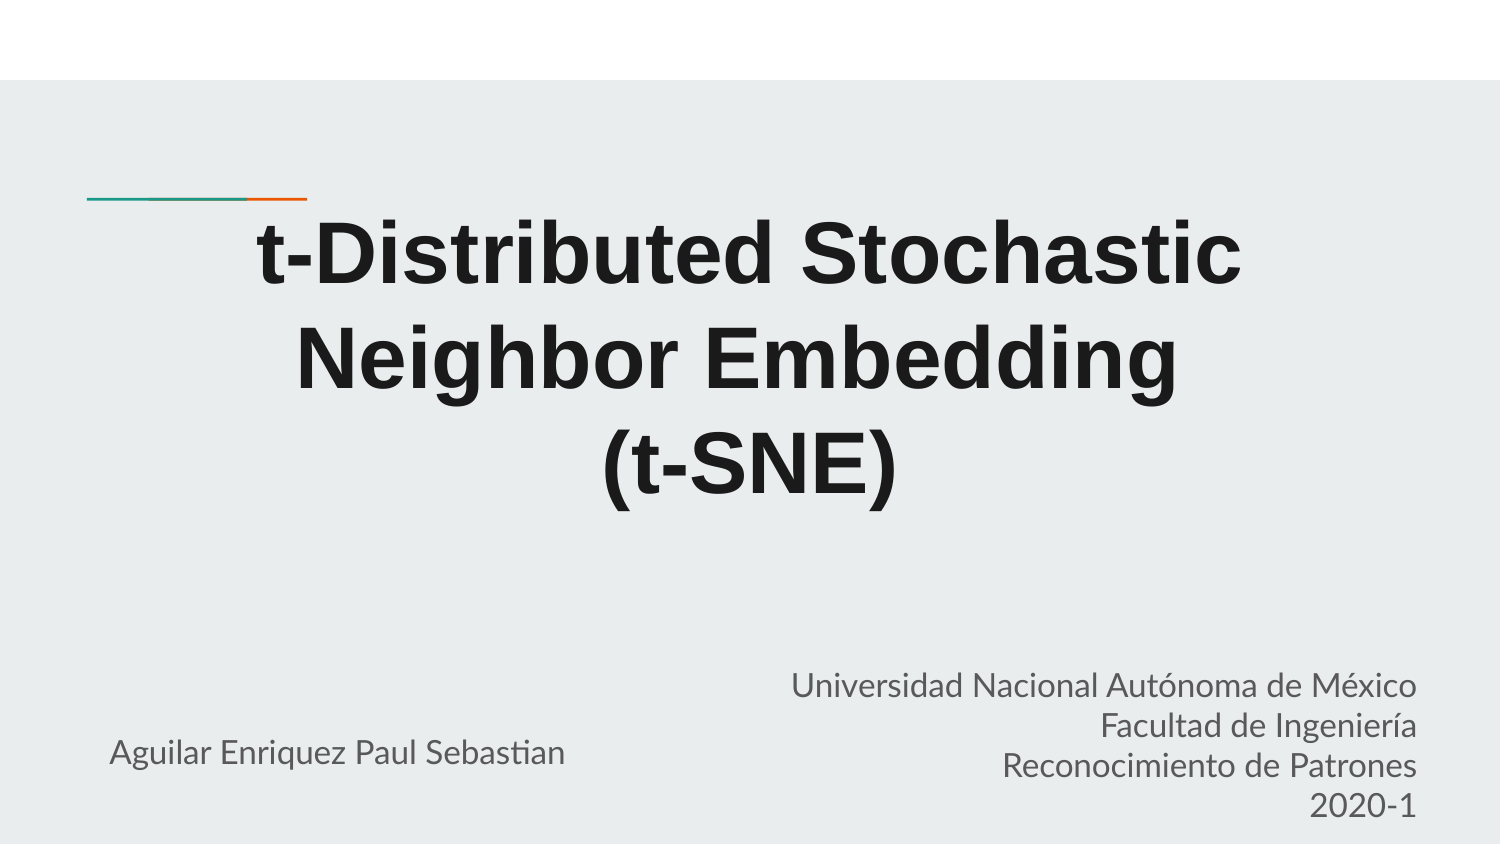

# t-Distributed Stochastic Neighbor Embedding
(t-SNE)

Aguilar Enriquez Paul Sebastian
Universidad Nacional Autónoma de México
Facultad de Ingeniería
Reconocimiento de Patrones
2020-1